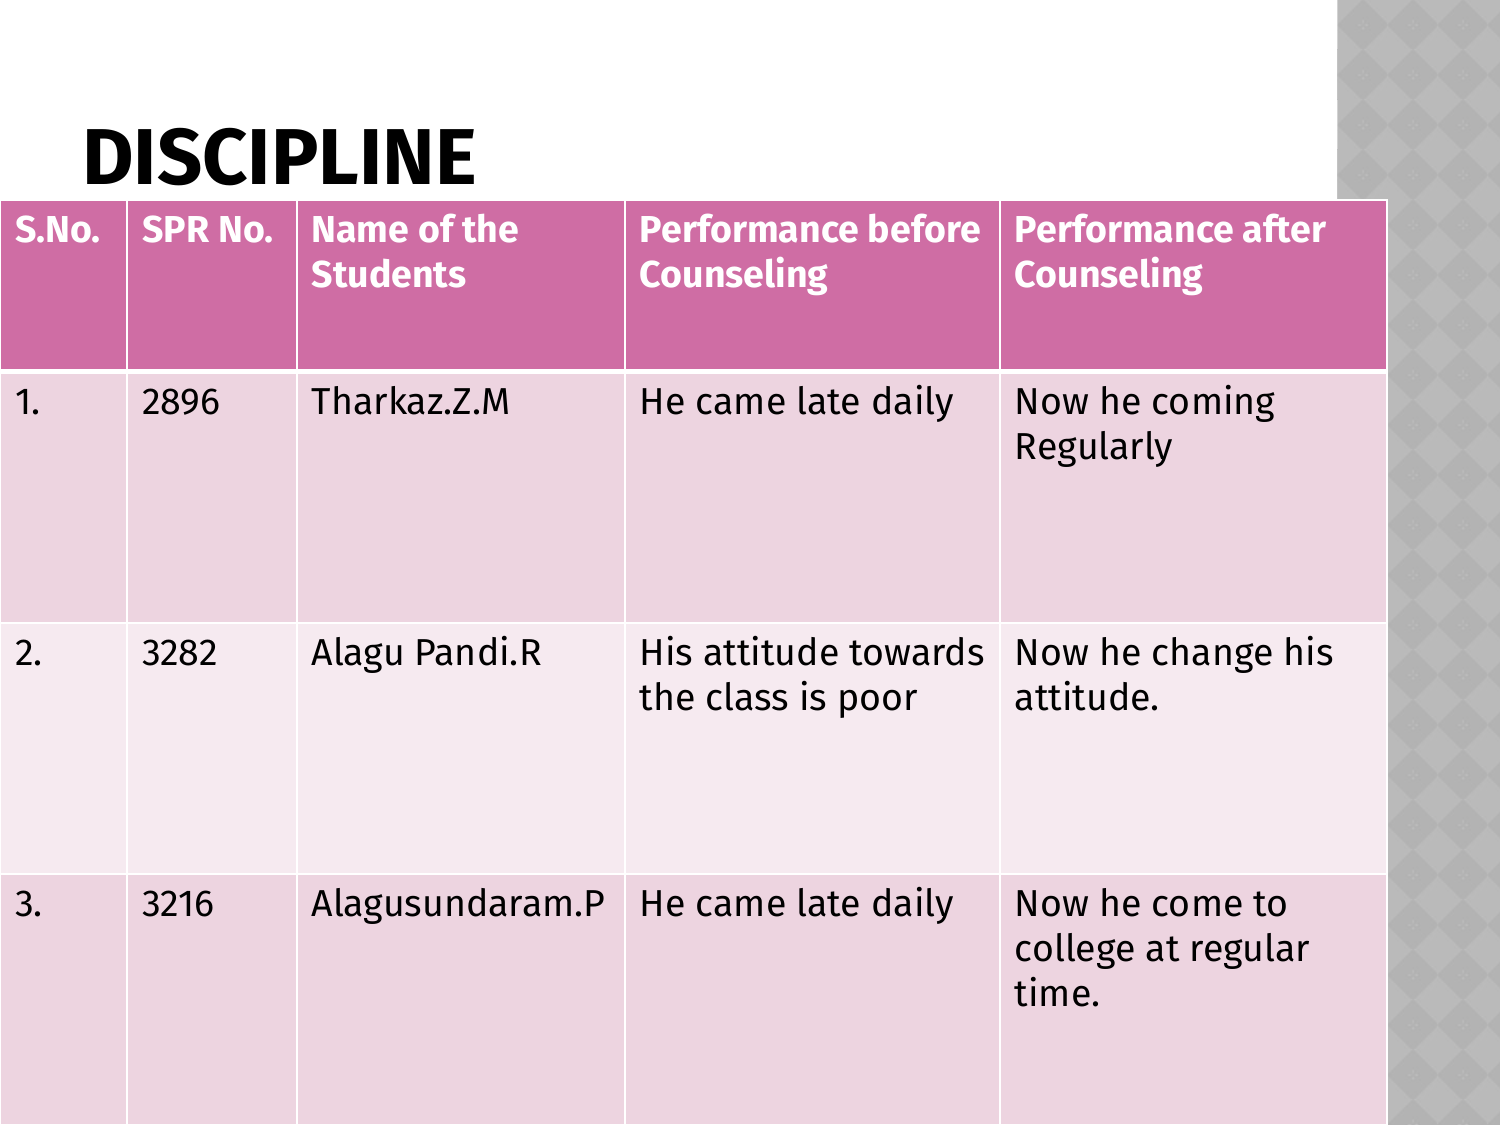

# Discipline
| S.No. | SPR No. | Name of the Students | Performance before Counseling | Performance after Counseling |
| --- | --- | --- | --- | --- |
| 1. | 2896 | Tharkaz.Z.M | He came late daily | Now he coming Regularly |
| 2. | 3282 | Alagu Pandi.R | His attitude towards the class is poor | Now he change his attitude. |
| 3. | 3216 | Alagusundaram.P | He came late daily | Now he come to college at regular time. |